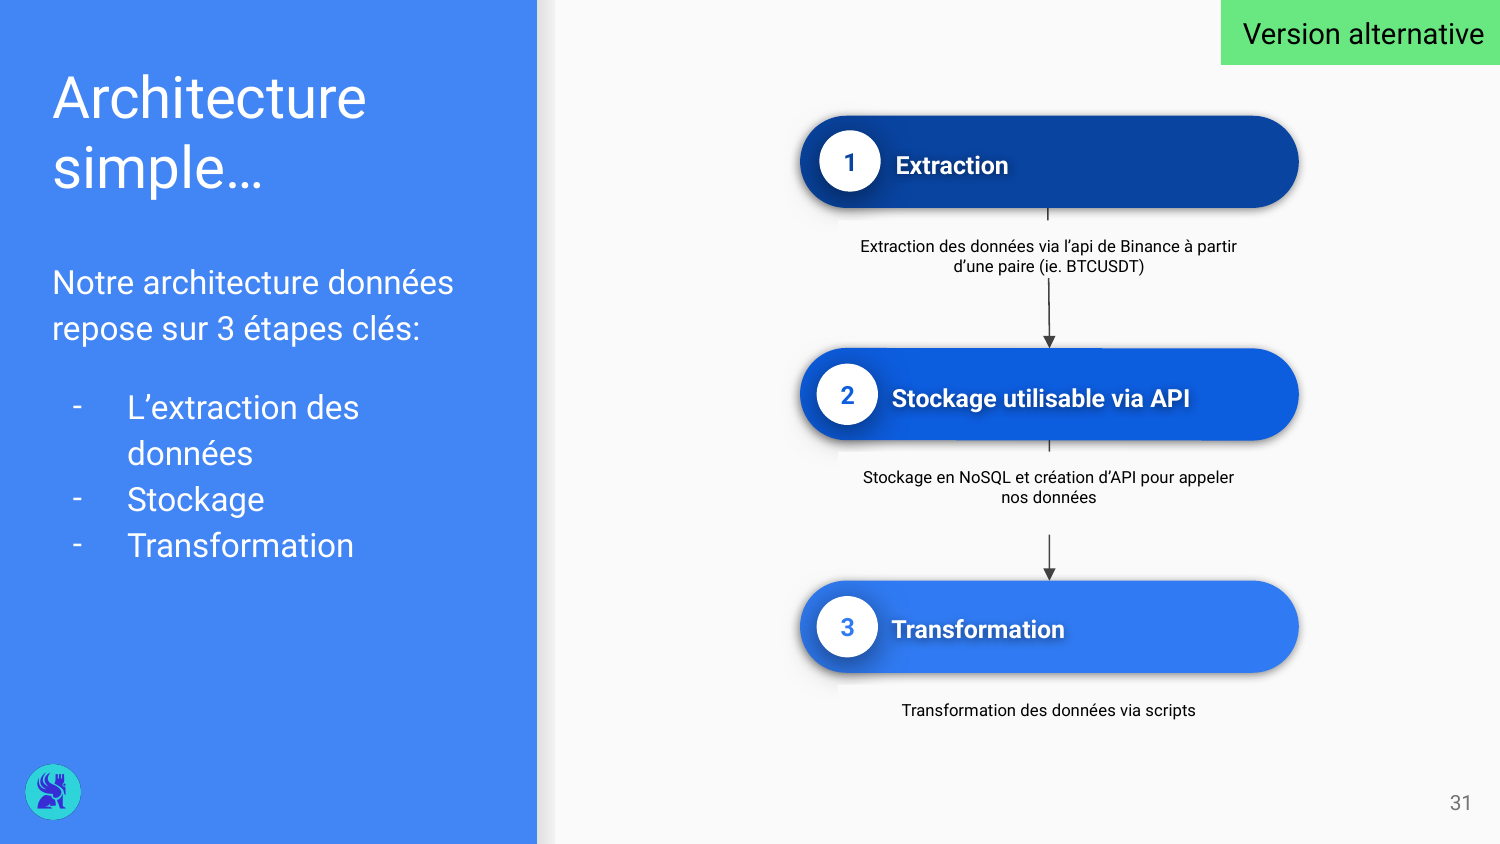

Version alternative
# Architecture simple…

1
Extraction
Extraction des données via l’api de Binance à partir d’une paire (ie. BTCUSDT)
Notre architecture données repose sur 3 étapes clés:
L’extraction des données
Stockage
Transformation

Stockage utilisable via API
2
Stockage en NoSQL et création d’API pour appeler nos données

Transformation
3
Transformation des données via scripts
31